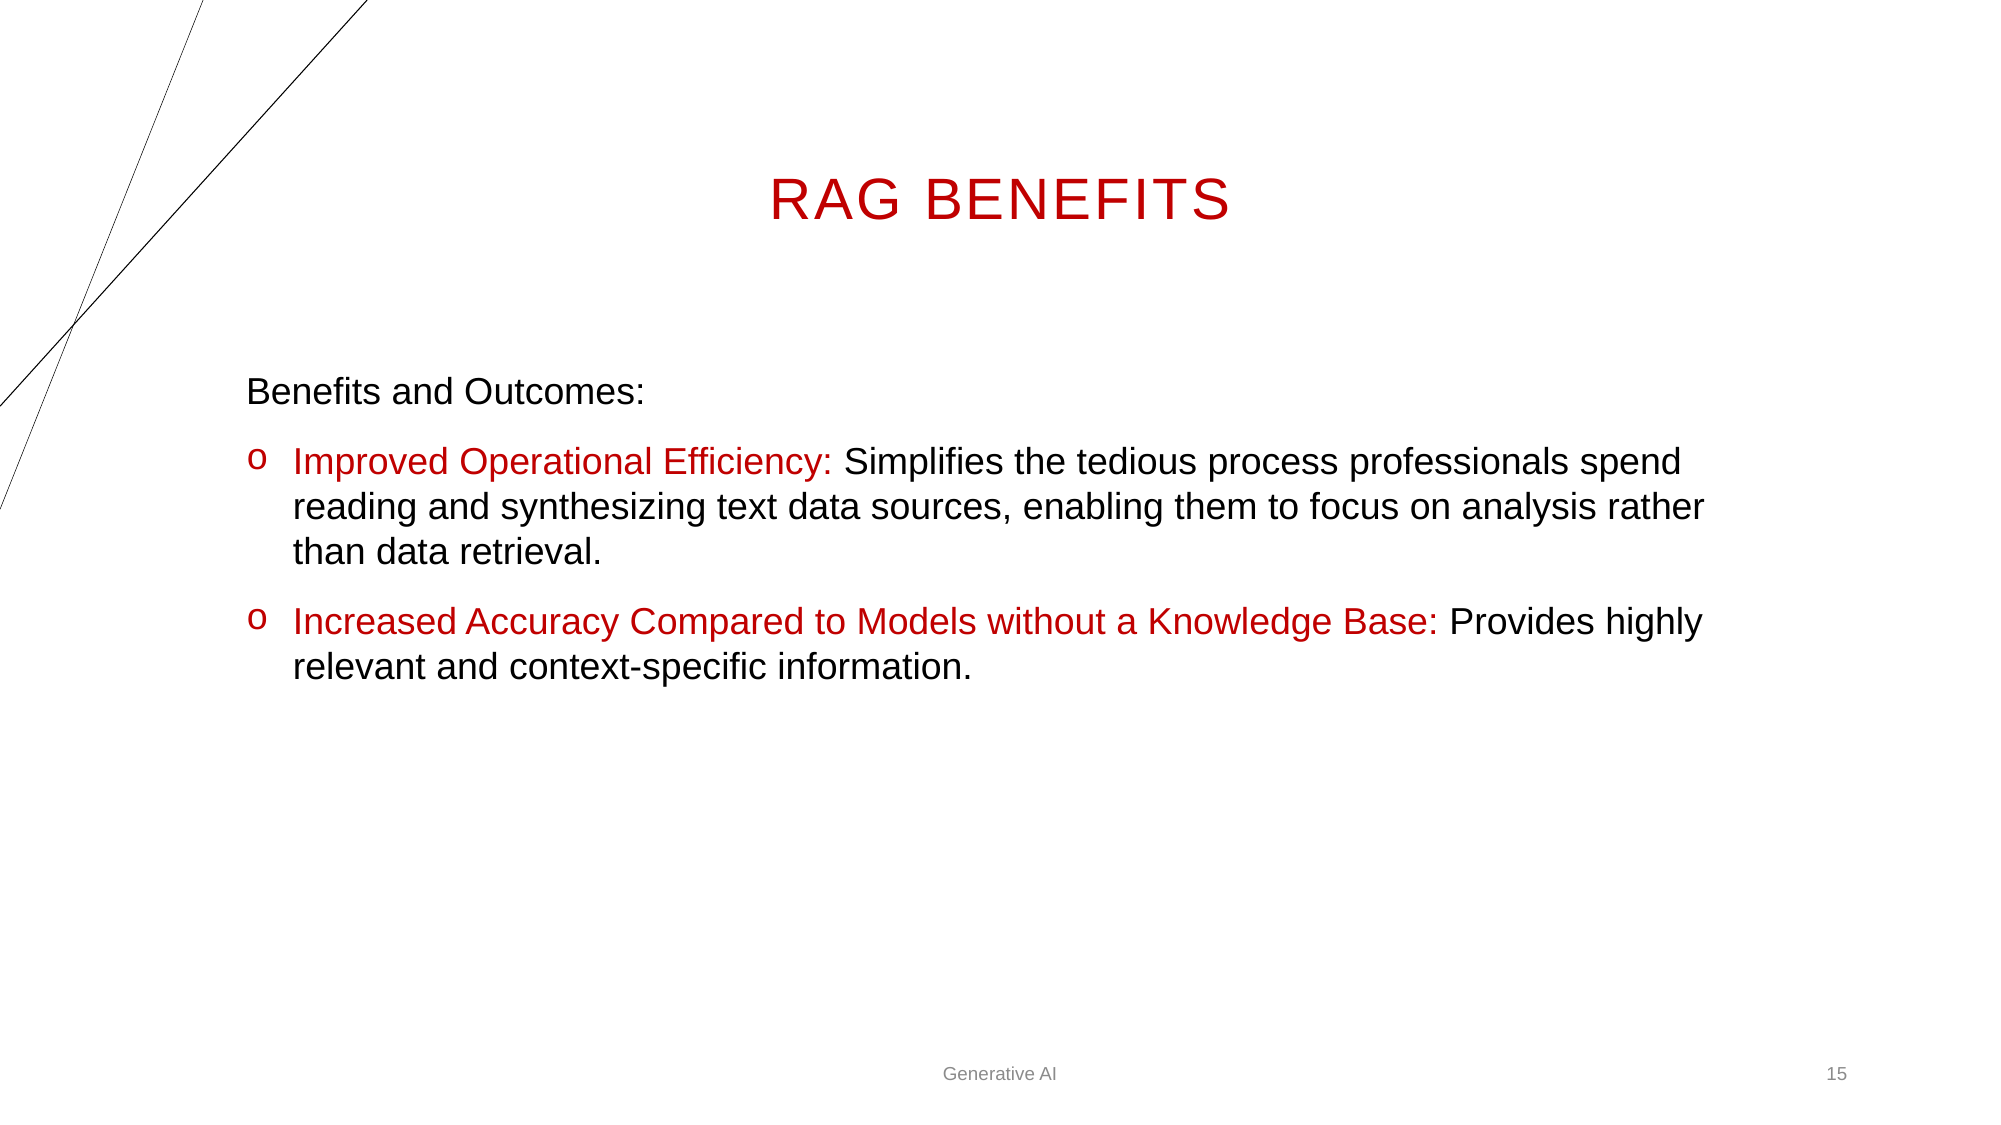

# Rag benefits
Benefits and Outcomes:
Improved Operational Efficiency: Simplifies the tedious process professionals spend reading and synthesizing text data sources, enabling them to focus on analysis rather than data retrieval.
Increased Accuracy Compared to Models without a Knowledge Base: Provides highly relevant and context-specific information.

Generative AI
15